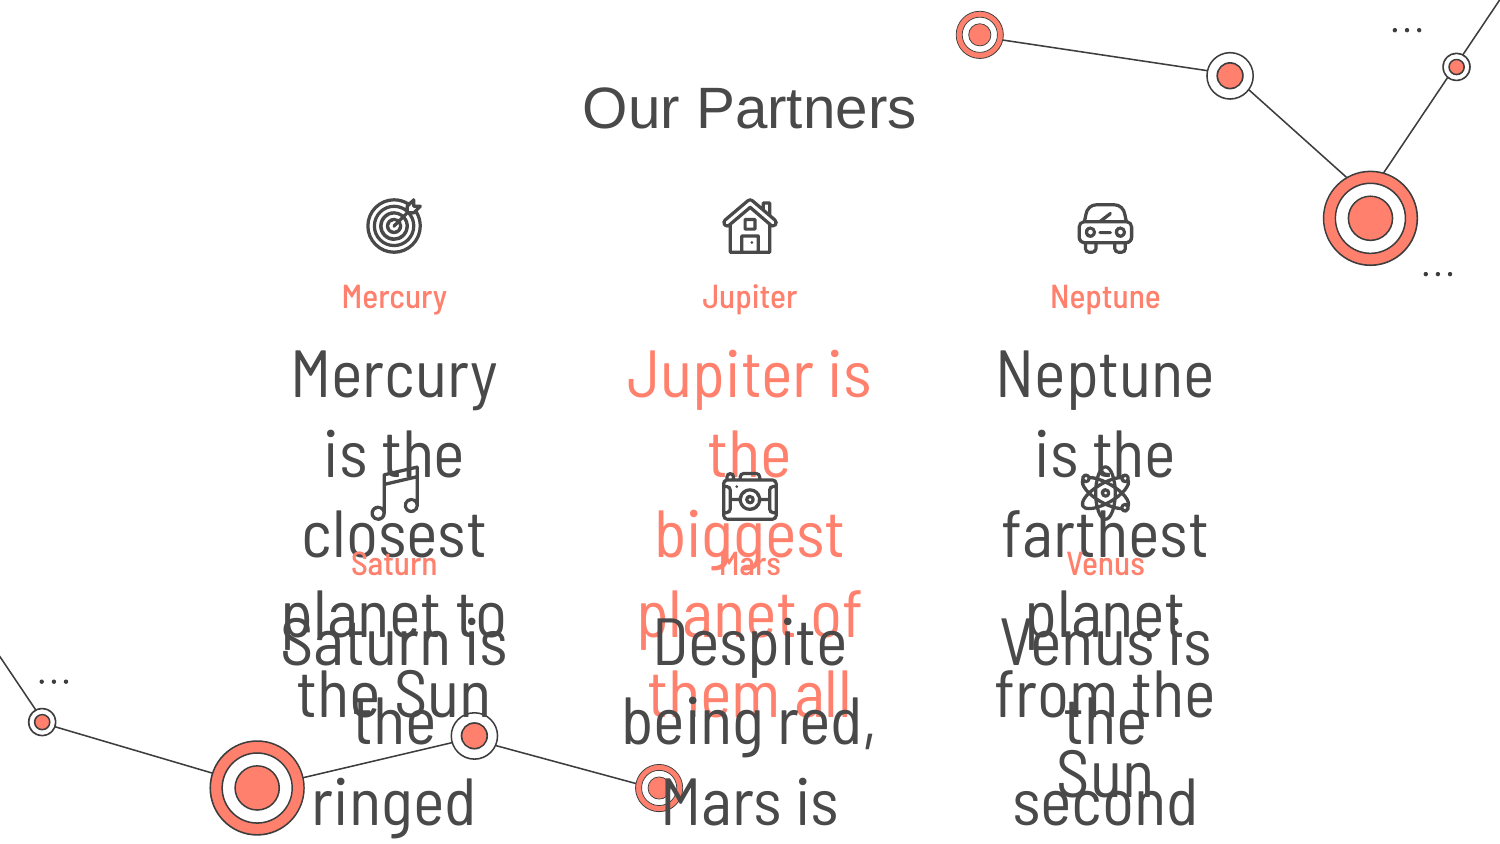

Our Partners

Mercury
Jupiter
Neptune
Mercury is the closest planet to the Sun
# Jupiter is the biggest planet of them all
Neptune is the farthest planet from the Sun

Saturn
Mars
Venus
Saturn is the ringed one and a gas giant
Despite being red, Mars is actually a cold place

Venus is the second planet from the Sun